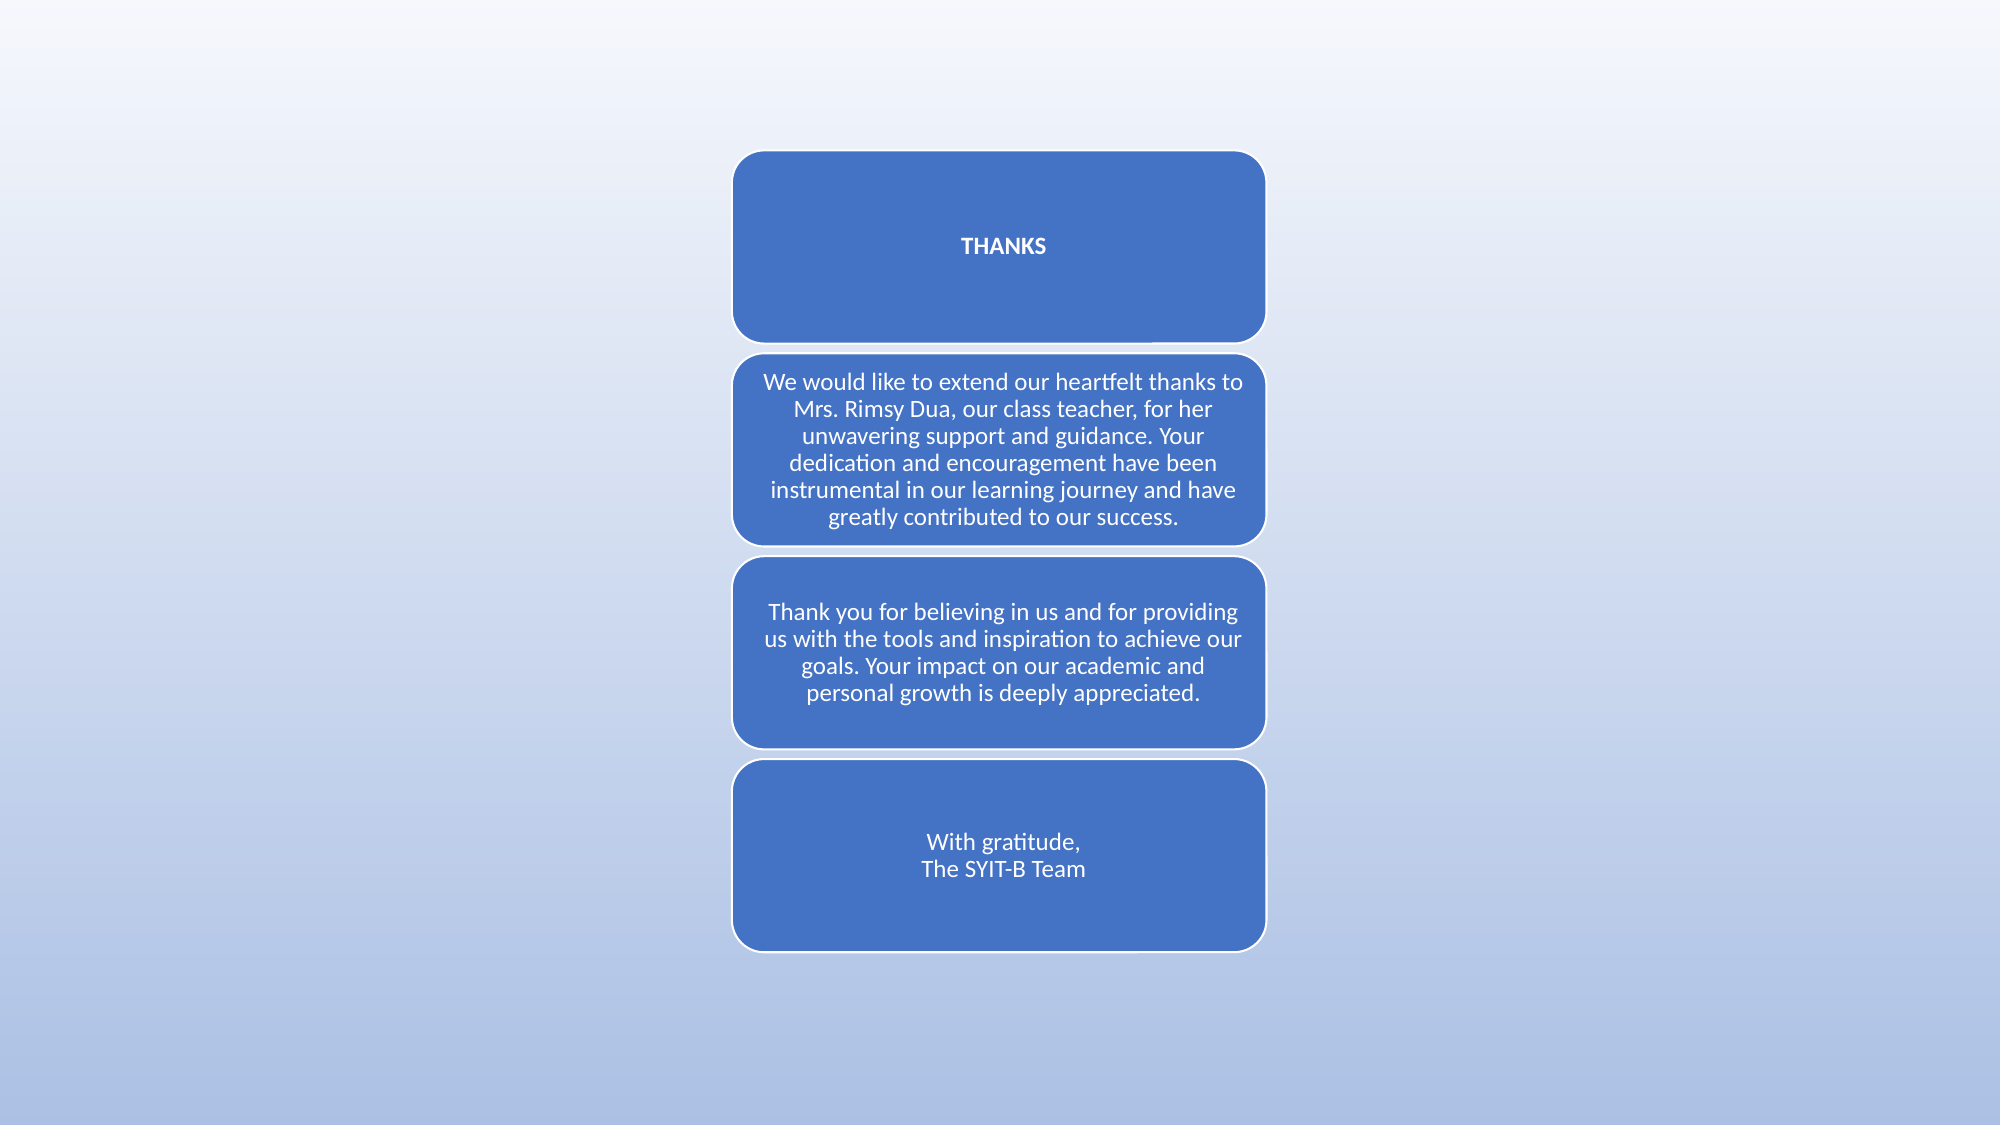

THANKS
We would like to extend our heartfelt thanks to Mrs. Rimsy Dua, our class teacher, for her unwavering support and guidance. Your dedication and encouragement have been instrumental in our learning journey and have greatly contributed to our success.
Thank you for believing in us and for providing us with the tools and inspiration to achieve our goals. Your impact on our academic and personal growth is deeply appreciated.
With gratitude,
The SYIT-B Team